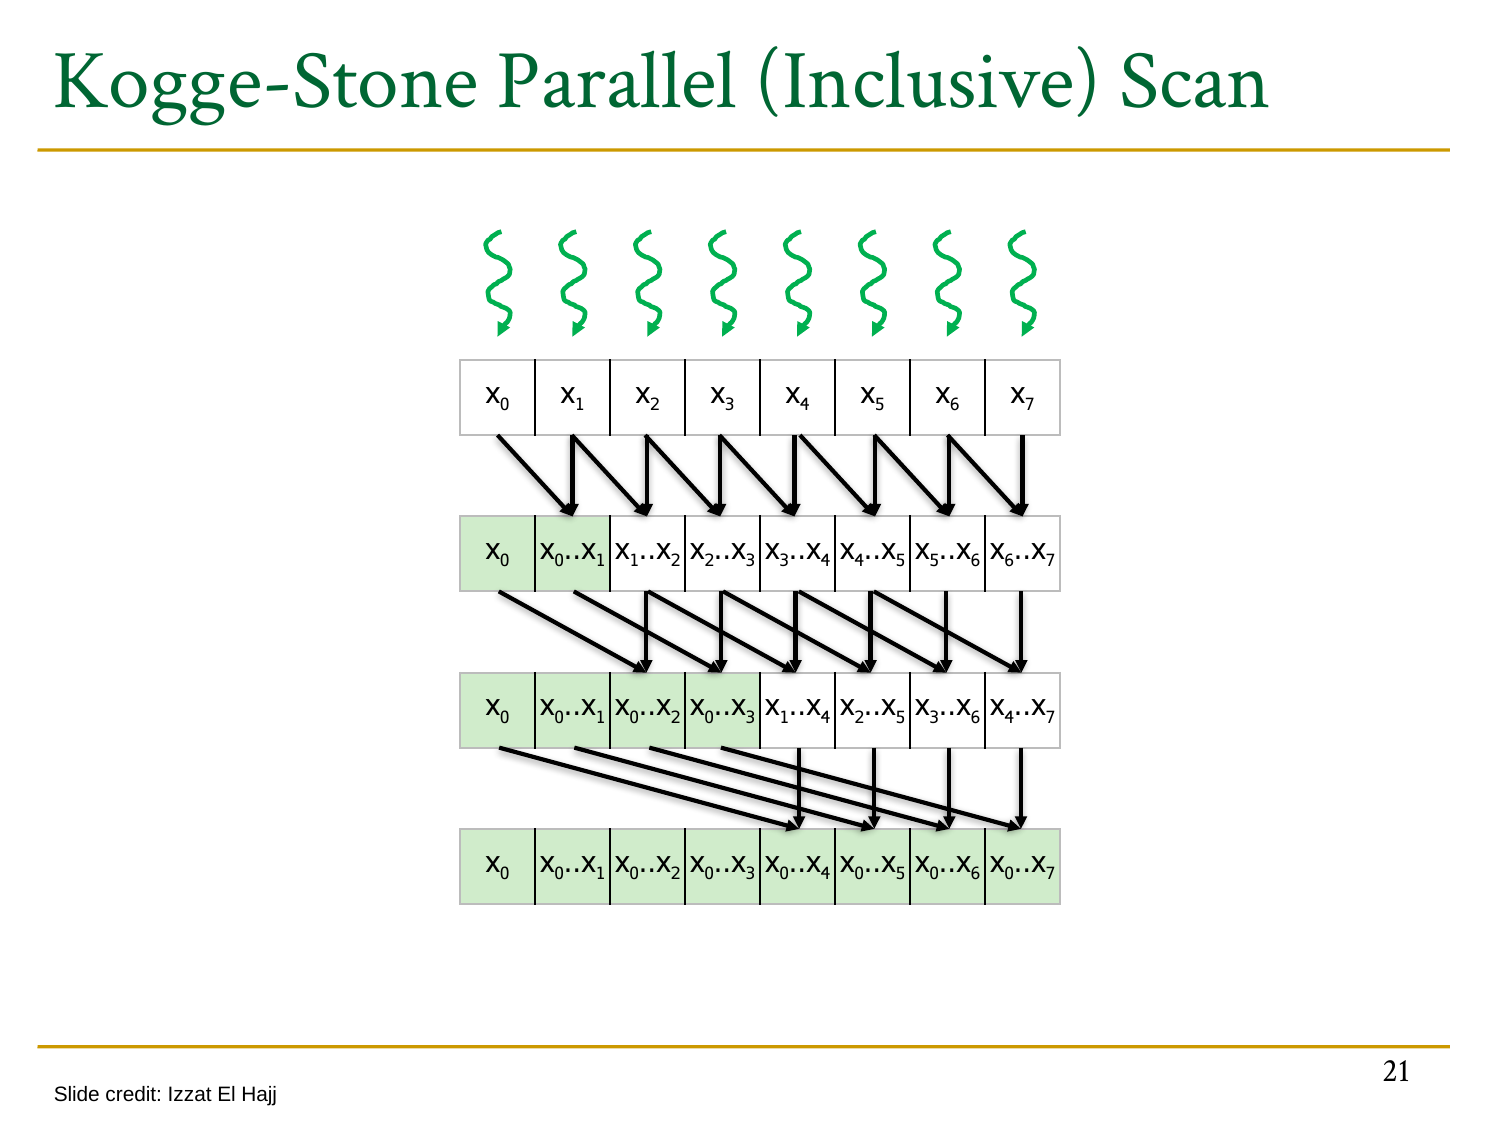

# Kogge-Stone Parallel (Inclusive) Scan

| x0 | x1 | x2 | x3 | x4 | x5 | x6 | x7 |
| --- | --- | --- | --- | --- | --- | --- | --- |
| x0 | x0..x1 | x1..x2 | x2..x3 | x3..x4 | x4..x5 | x5..x6 | x6..x7 |
| --- | --- | --- | --- | --- | --- | --- | --- |
| x0 | x0..x1 | x0..x2 | x0..x3 | x1..x4 | x2..x5 | x3..x6 | x4..x7 |
| --- | --- | --- | --- | --- | --- | --- | --- |
| x0 | x0..x1 | x0..x2 | x0..x3 | x0..x4 | x0..x5 | x0..x6 | x0..x7 |
| --- | --- | --- | --- | --- | --- | --- | --- |
21
Slide credit: Izzat El Hajj